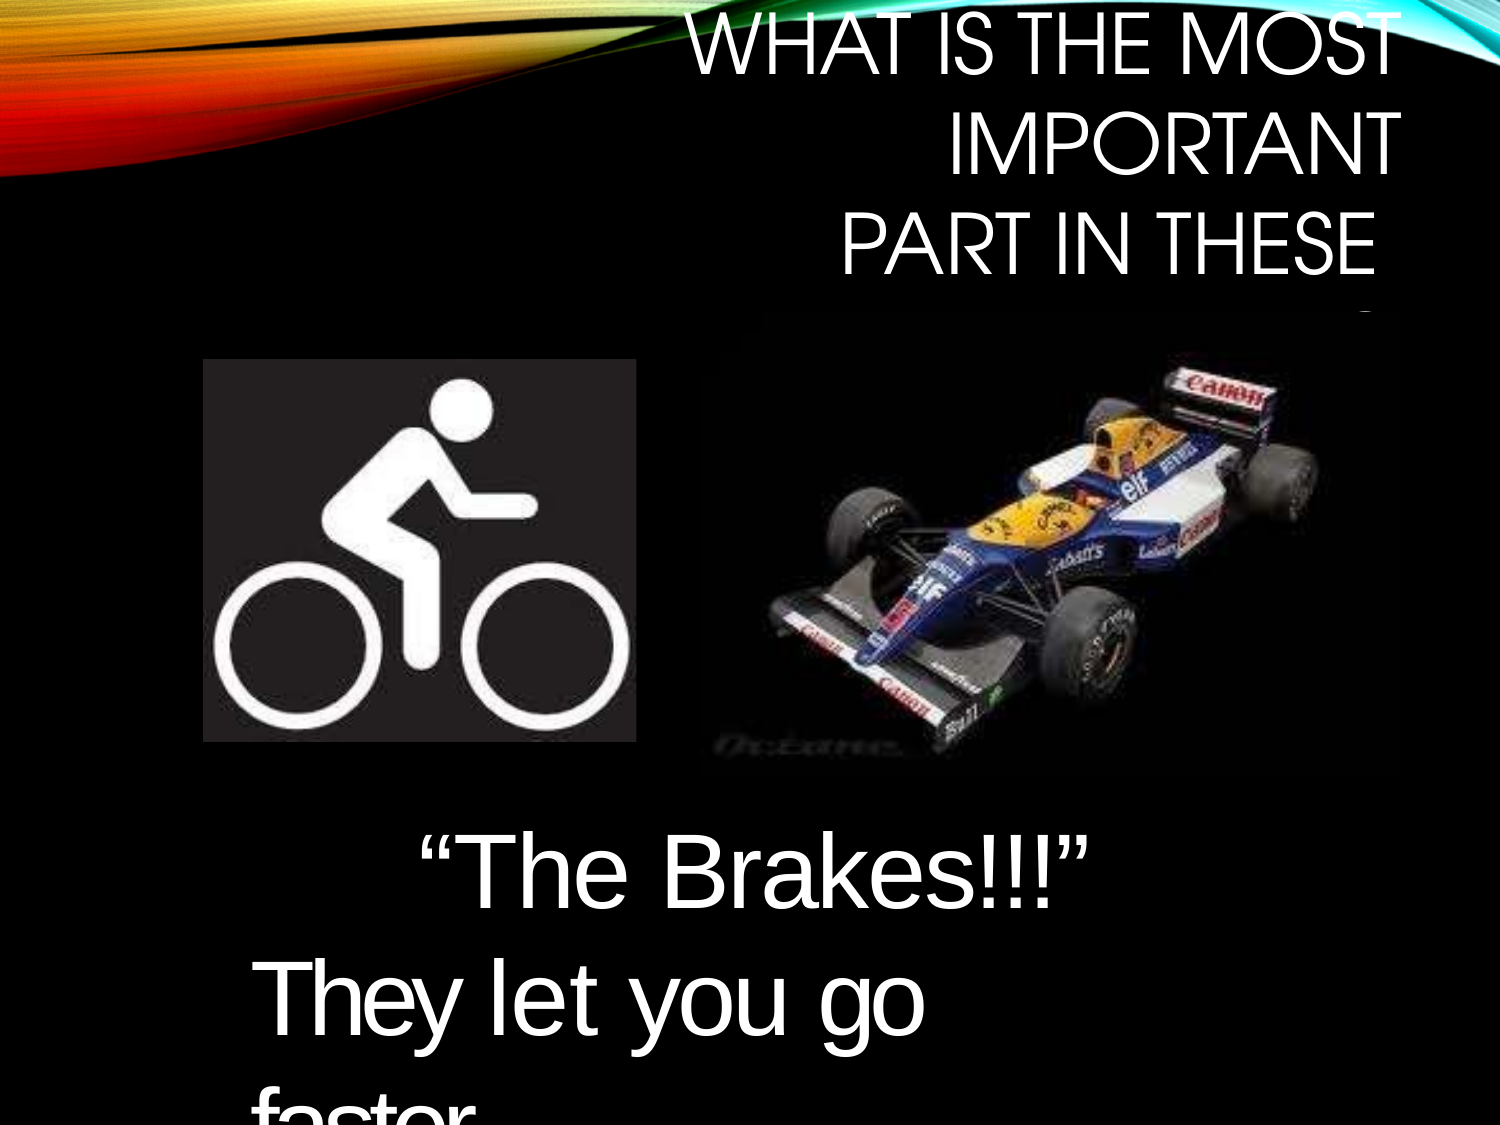

# What is the most important part in these  two machines?

“The Brakes!!!”  They let you go faster…